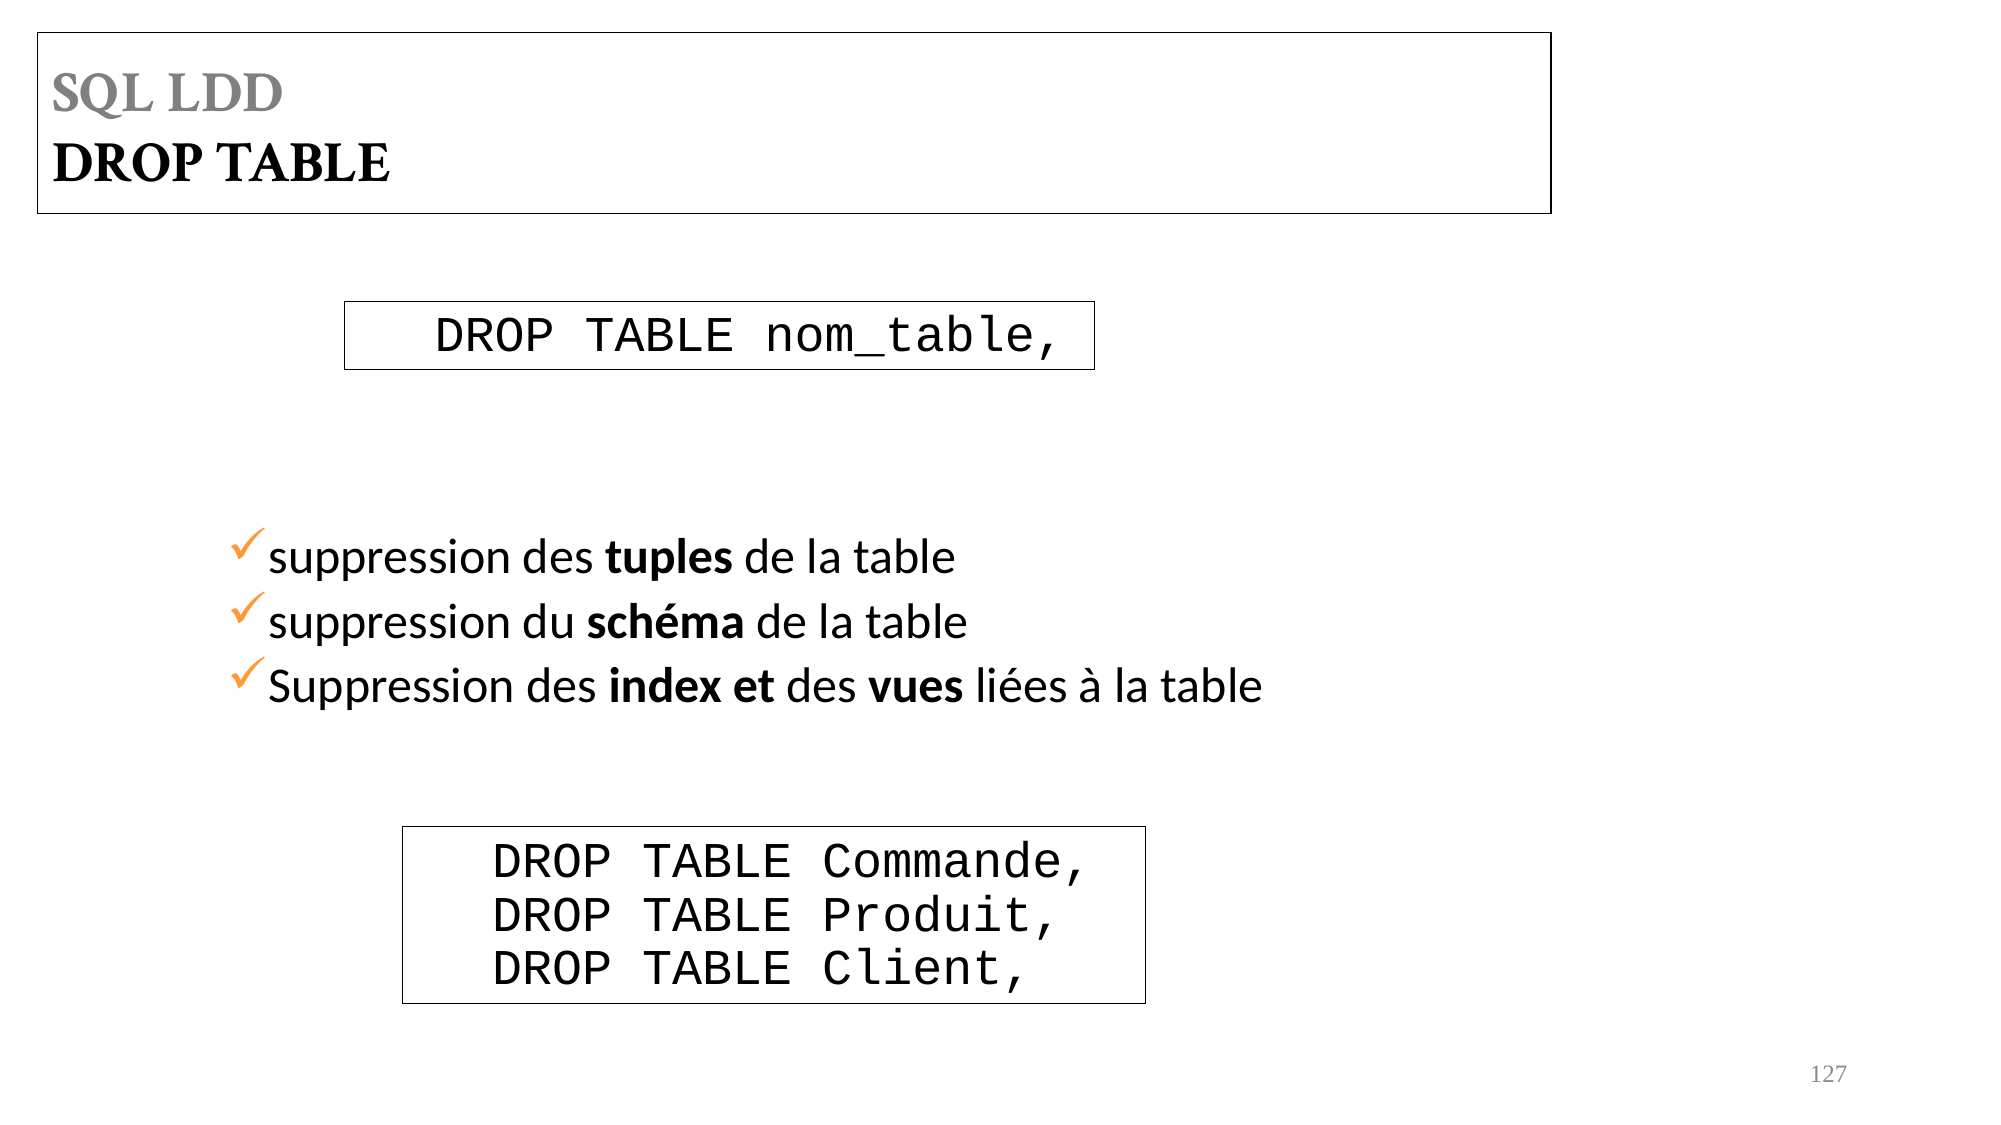

SQL LDD
DROP TABLE
DROP TABLE nom_table,

suppression des tuples de la table
suppression du schéma de la table
Suppression des index et des vues liées à la table

DROP TABLE Commande,
DROP TABLE Produit,
DROP TABLE Client,
127